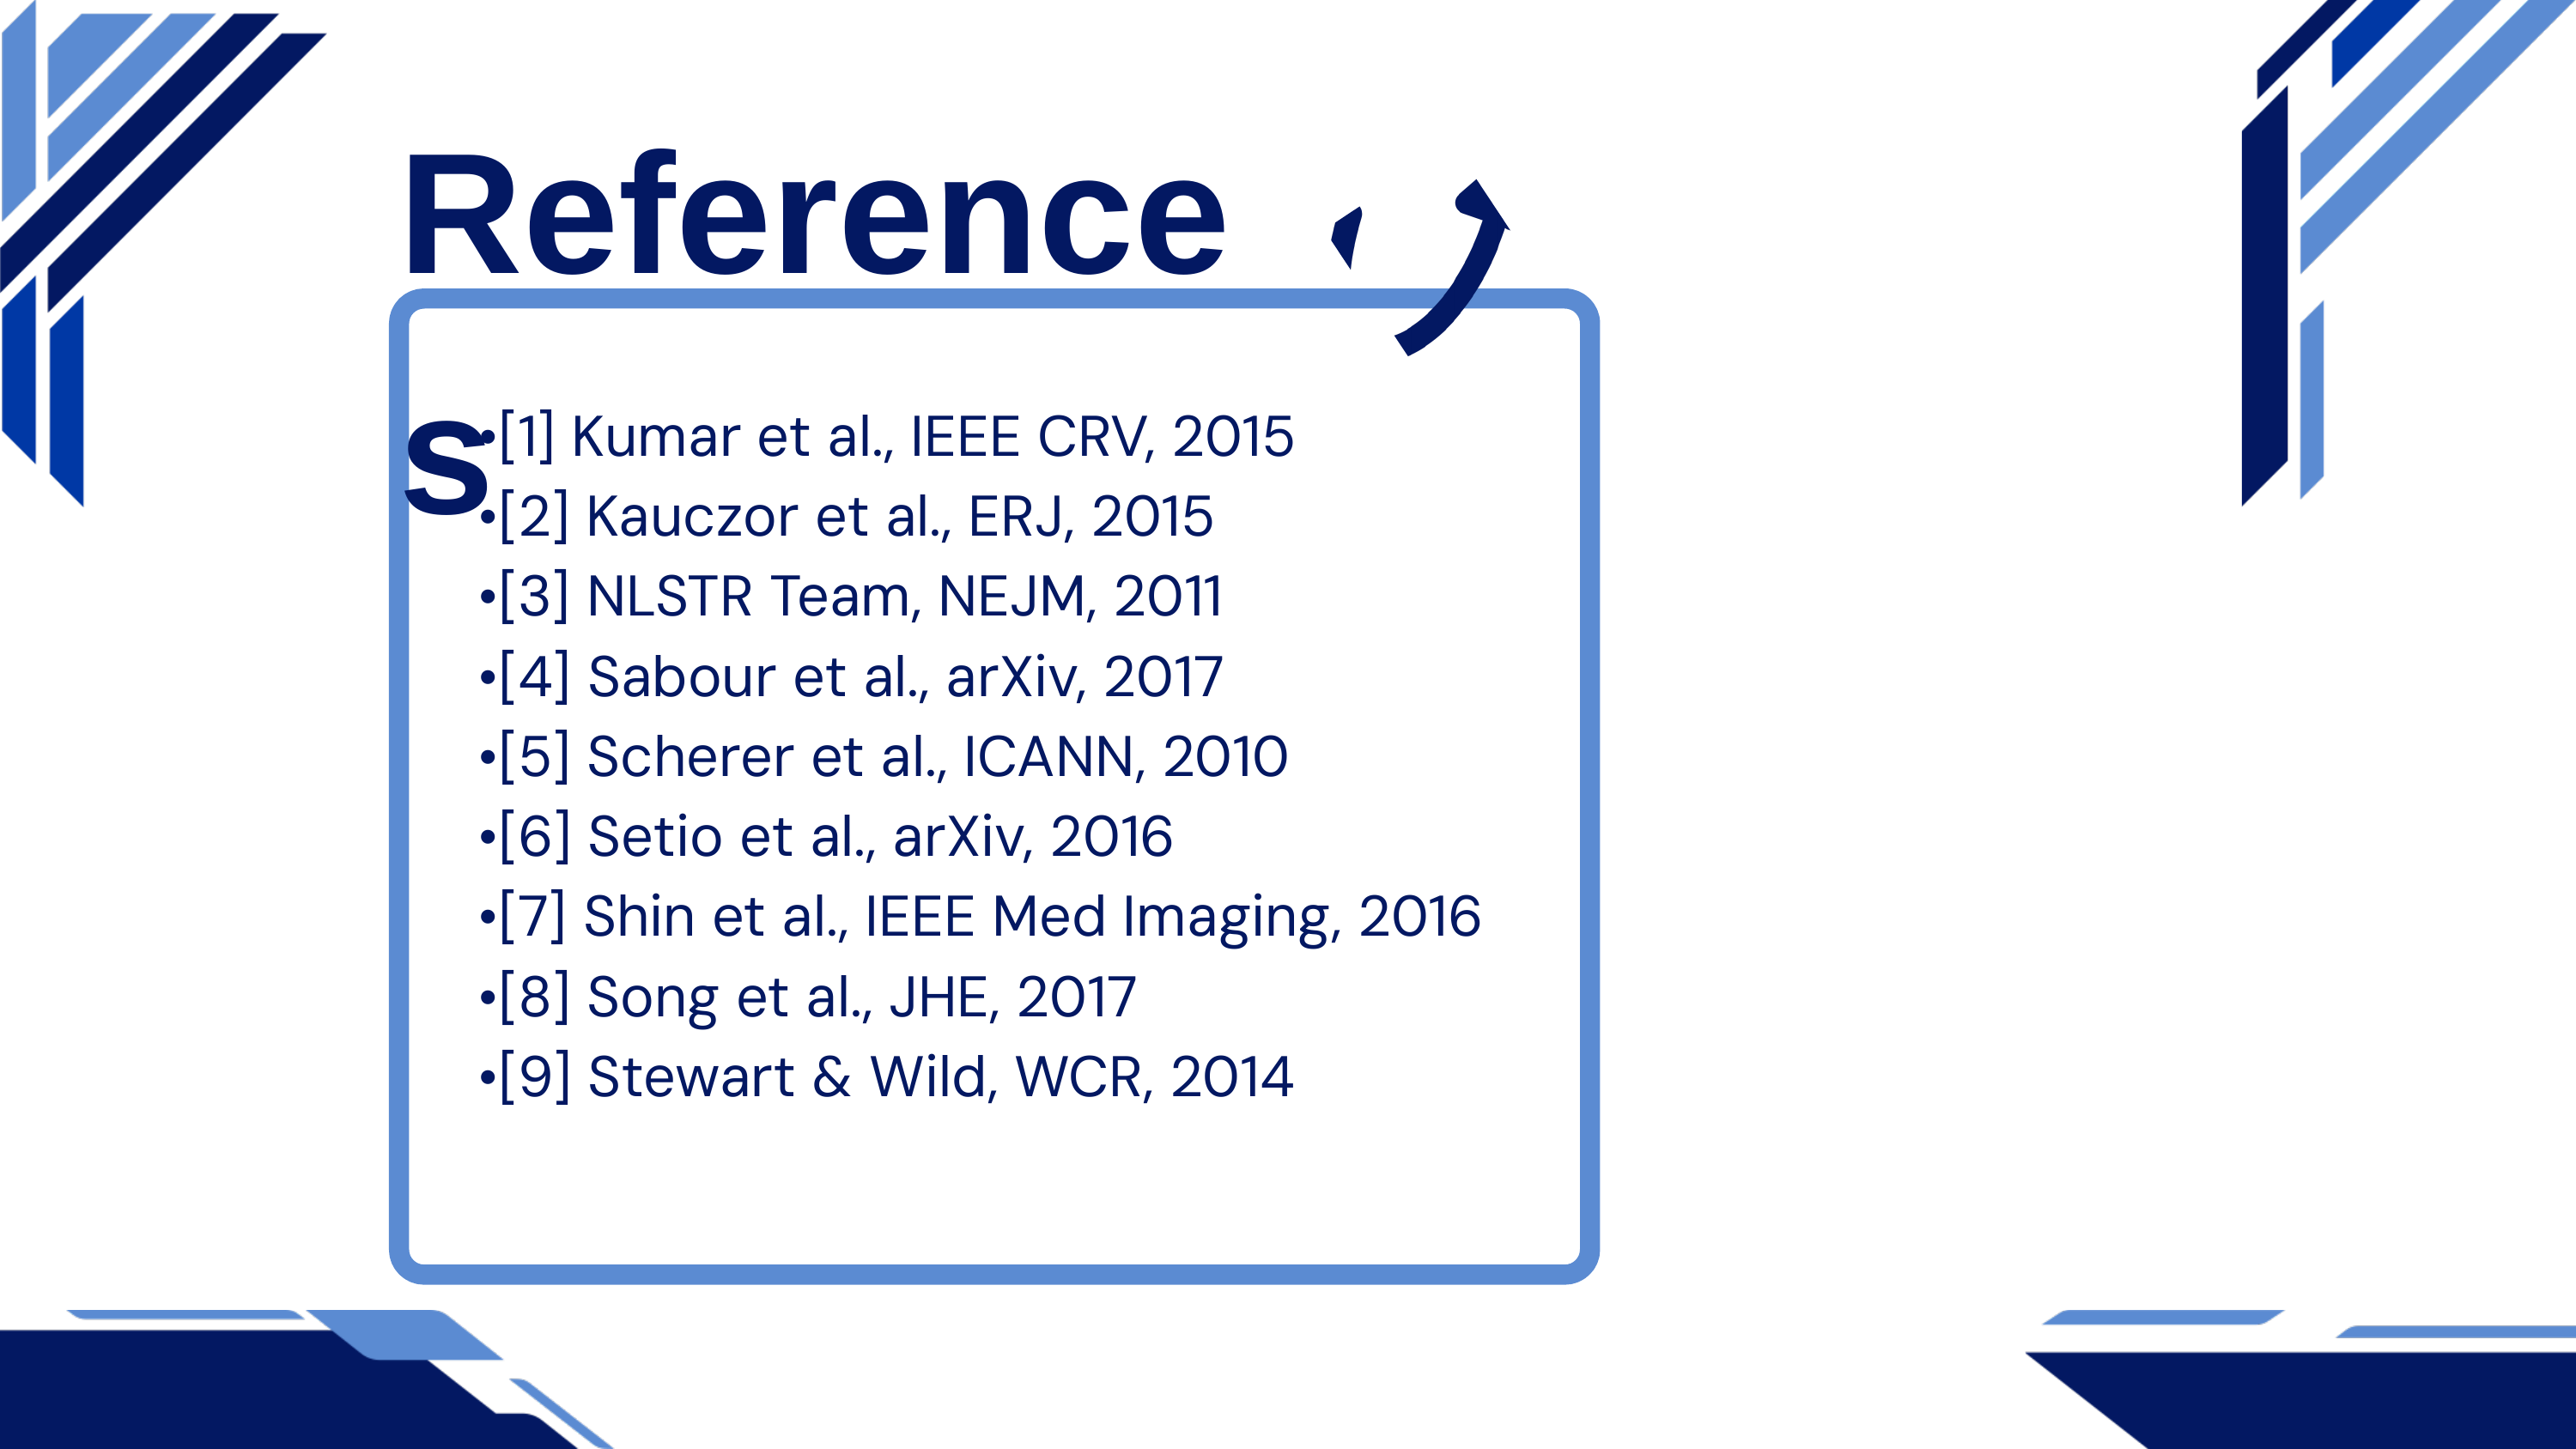

References

•[1] Kumar et al., IEEE CRV, 2015
•[2] Kauczor et al., ERJ, 2015
•[3] NLSTR Team, NEJM, 2011
•[4] Sabour et al., arXiv, 2017
•[5] Scherer et al., ICANN, 2010
•[6] Setio et al., arXiv, 2016
•[7] Shin et al., IEEE Med Imaging, 2016
•[8] Song et al., JHE, 2017
•[9] Stewart & Wild, WCR, 2014